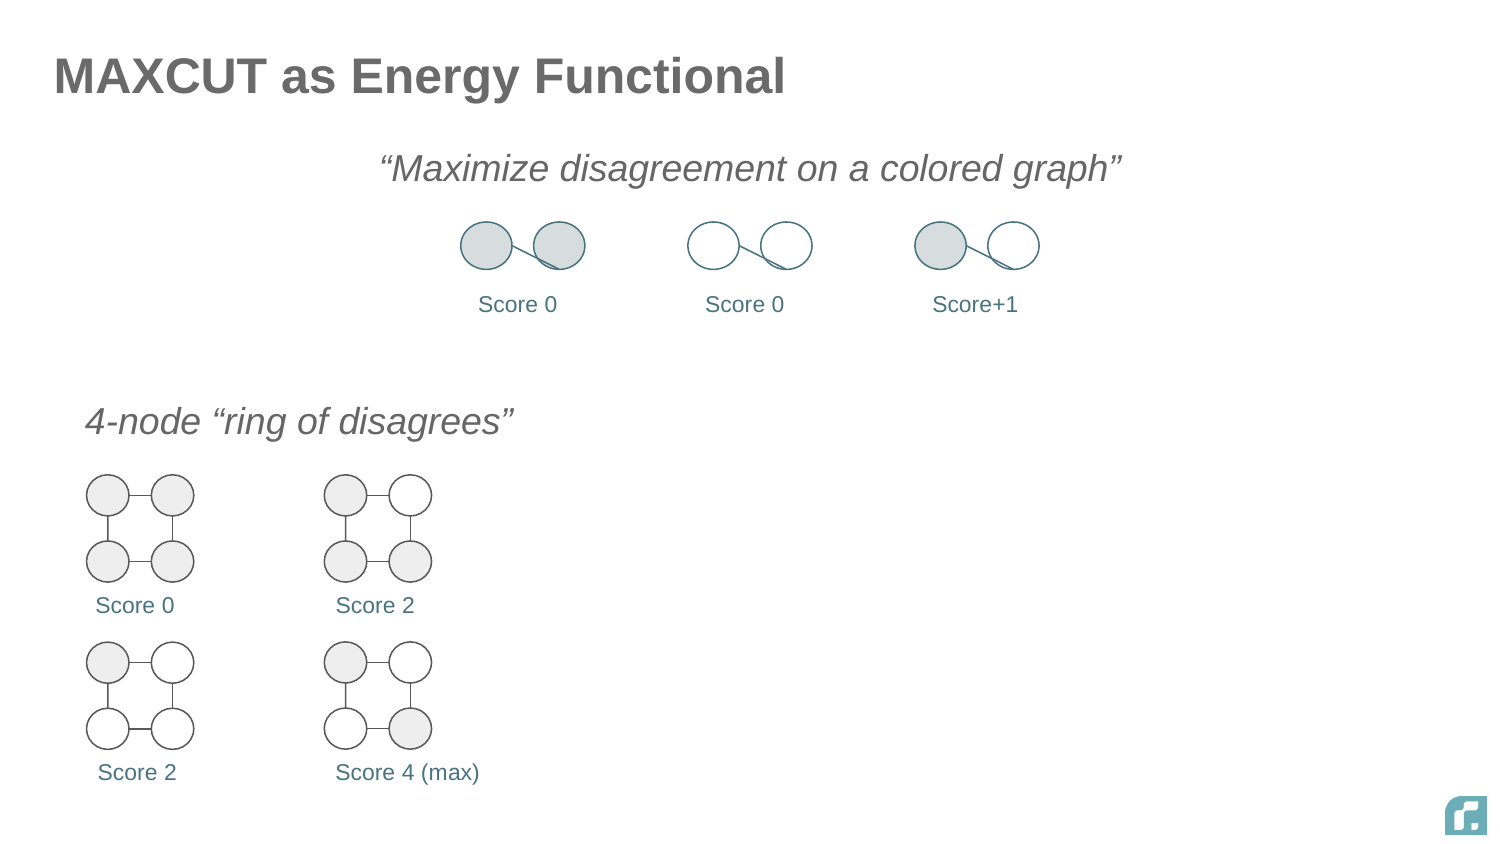

# MAXCUT as Energy Functional
“Maximize disagreement on a colored graph”

Score 0
Score 0
Score+1
4-node “ring of disagrees”

Score 0
Score 2

Score 2
Score 4 (max)